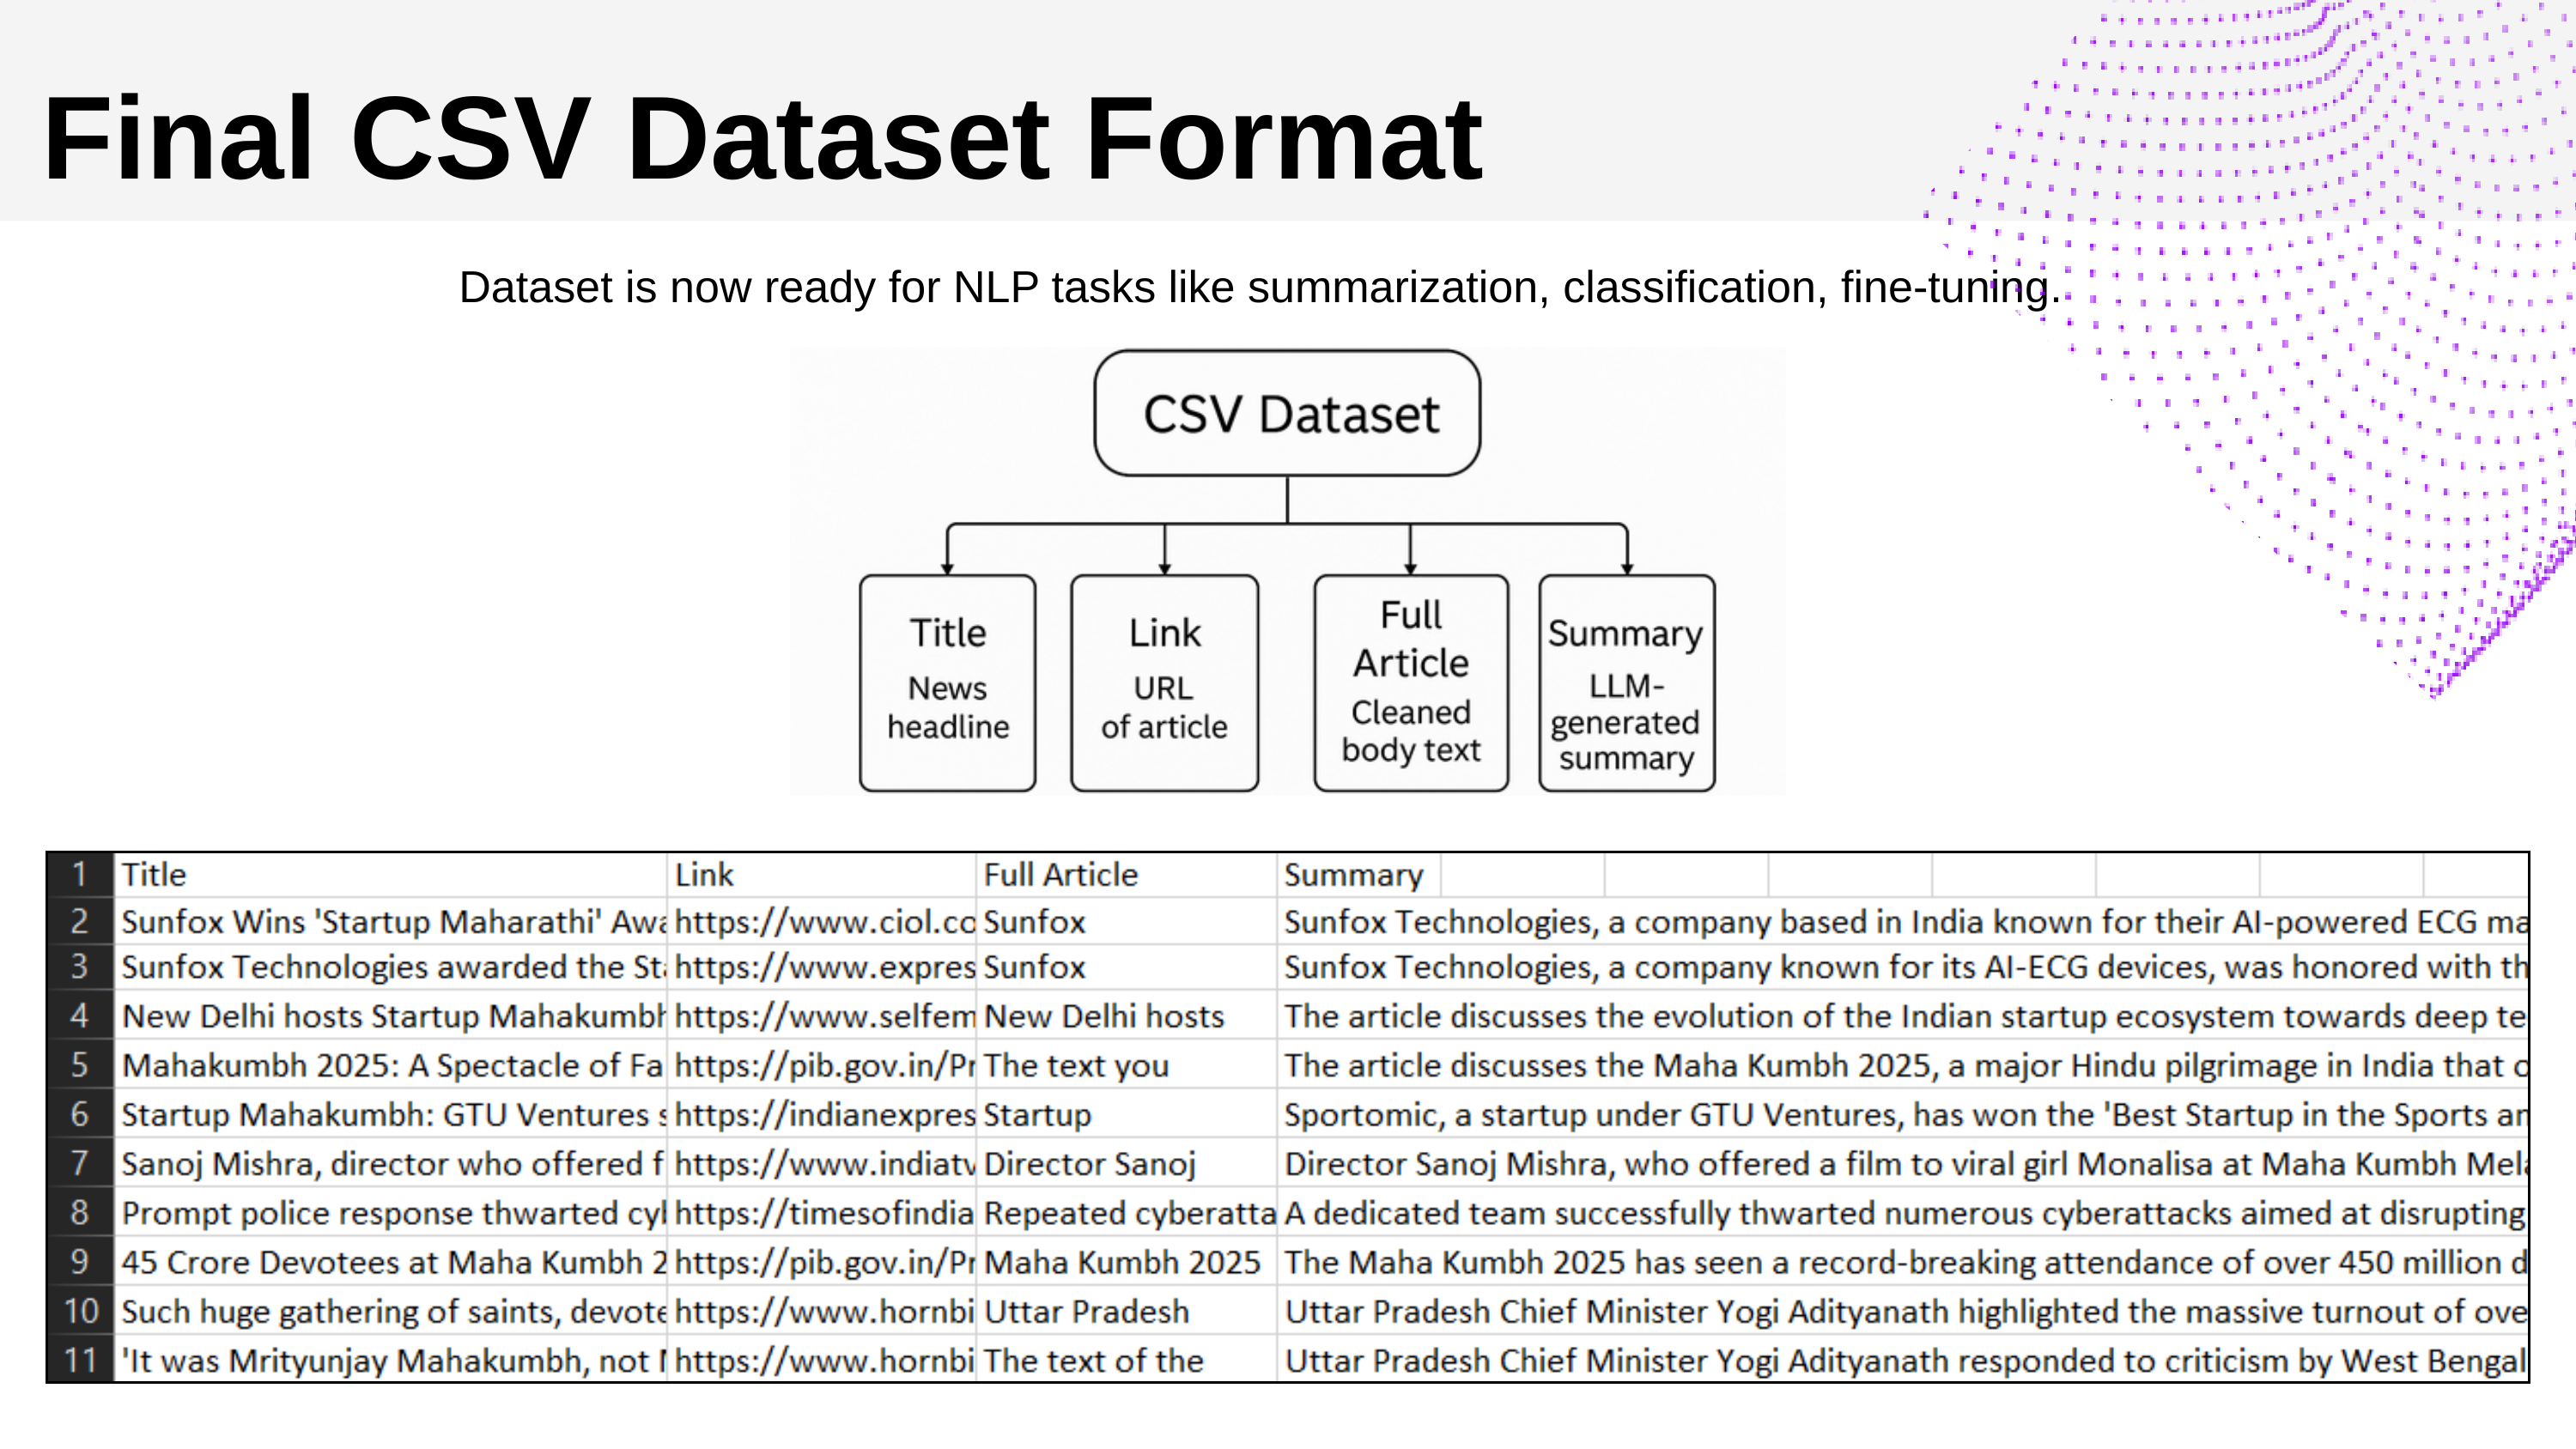

Final CSV Dataset Format
Dataset is now ready for NLP tasks like summarization, classification, fine-tuning.